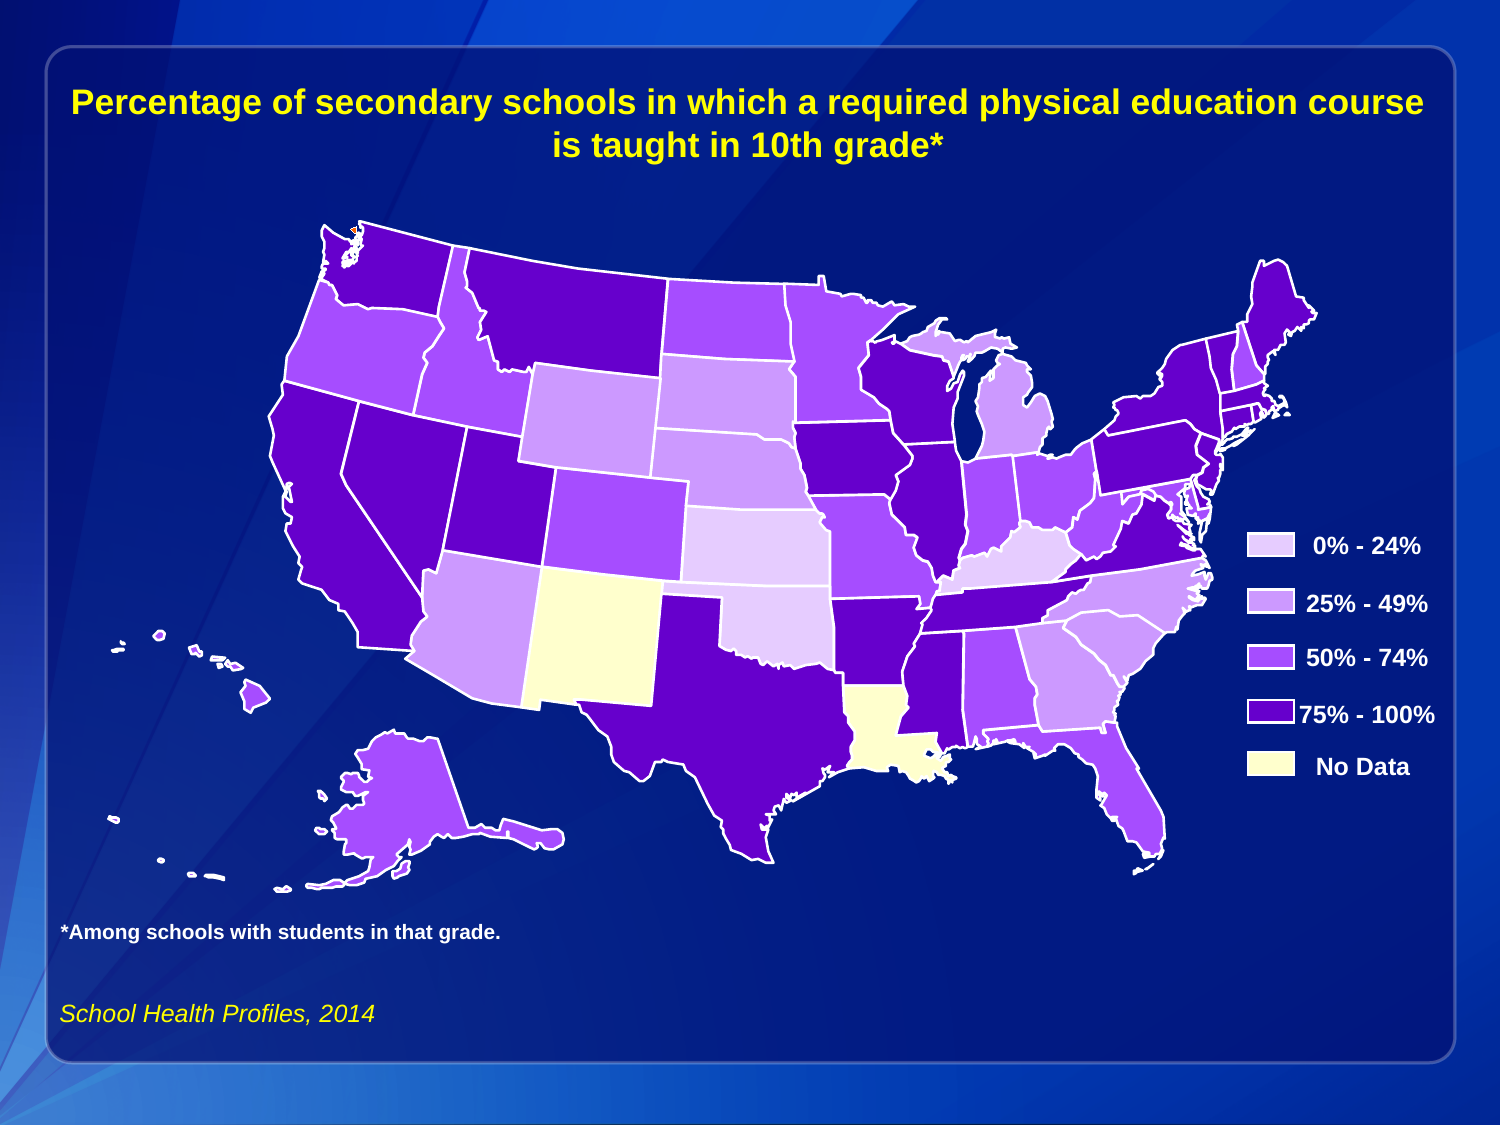

Percentage of secondary schools in which a required physical education course is taught in 10th grade*

0% - 24%

25% - 49%

50% - 74%

75% - 100%

No Data

*Among schools with students in that grade.
School Health Profiles, 2014